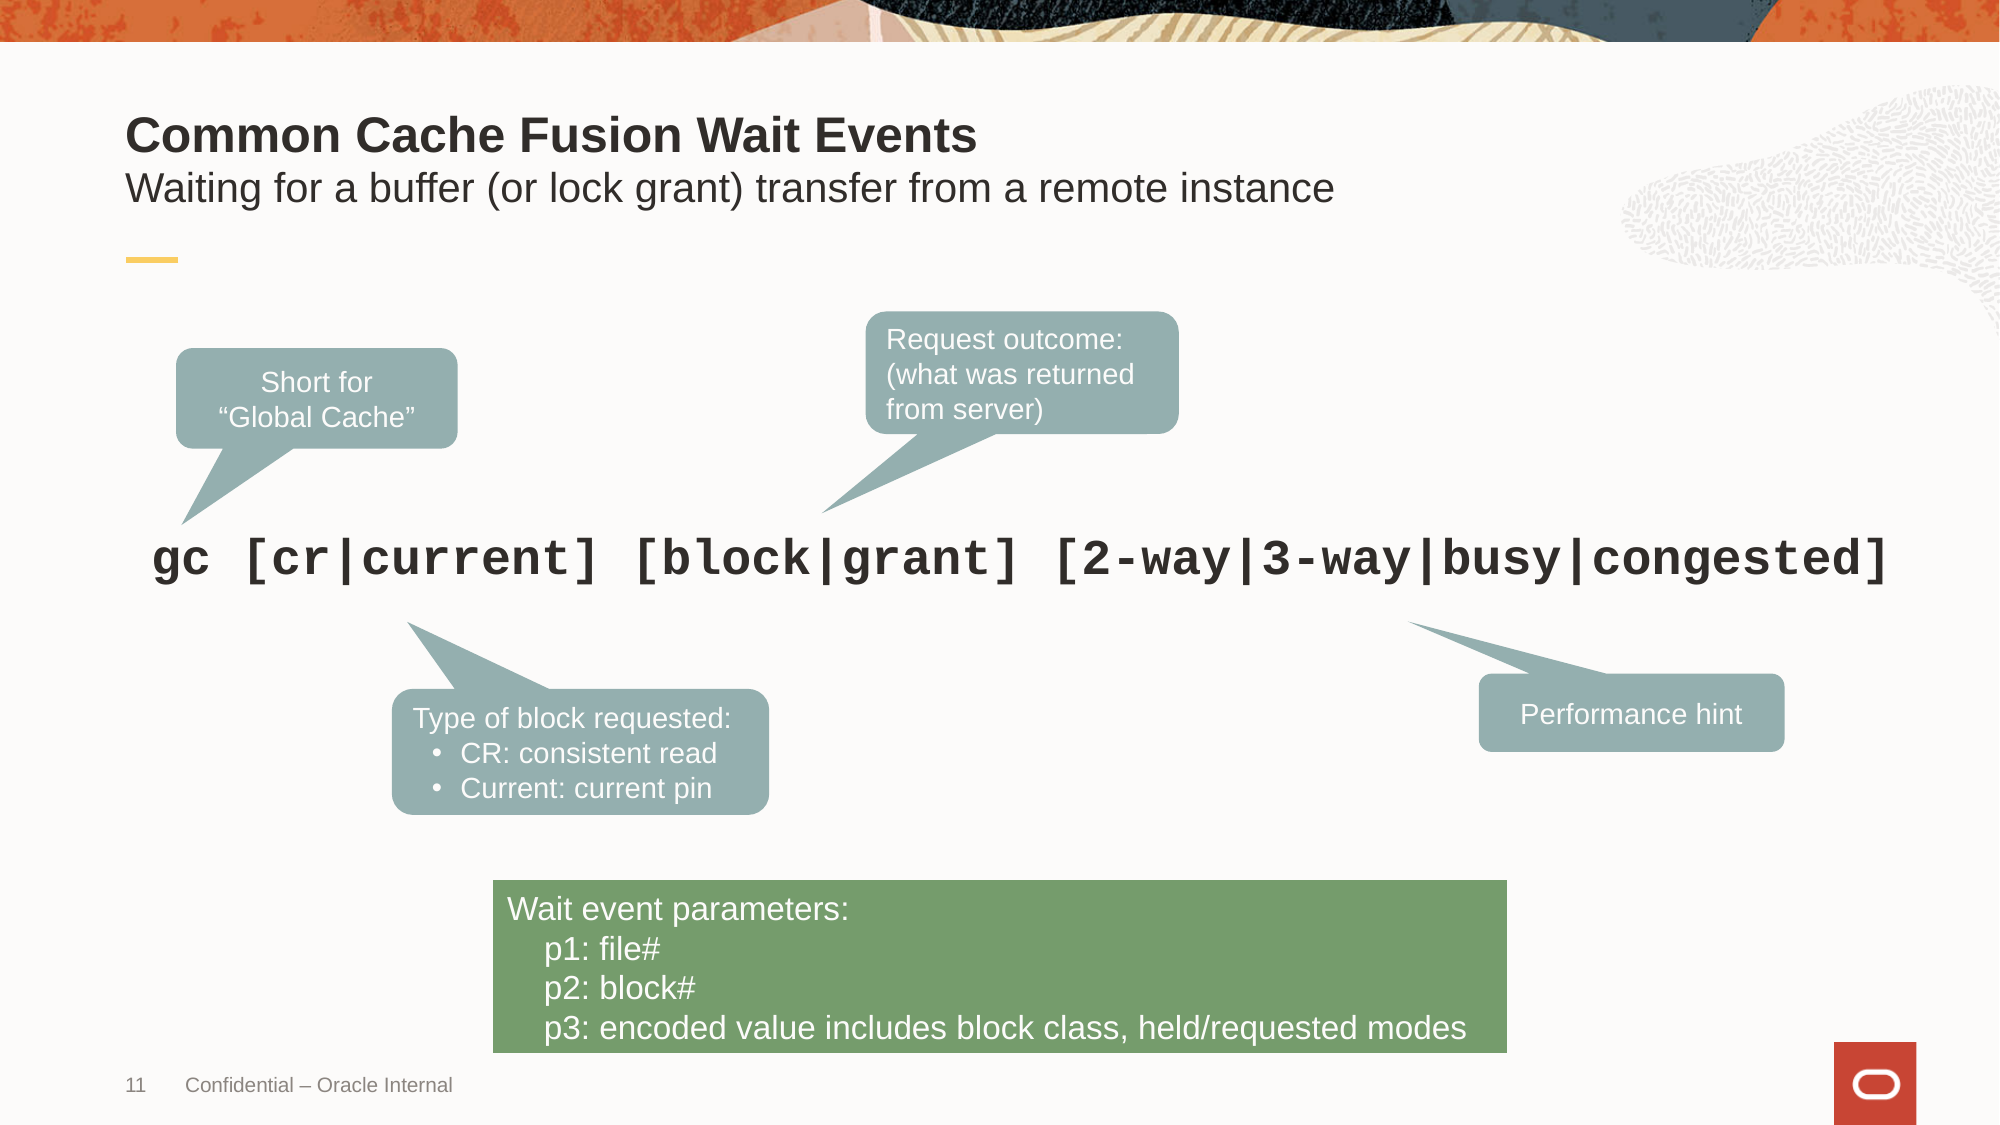

# Common Cache Fusion Wait Events
Waiting for a buffer (or lock grant) transfer from a remote instance
Request outcome: (what was returned from server)
Short for
“Global Cache”
gc [cr|current] [block|grant] [2-way|3-way|busy|congested]
Performance hint
Type of block requested:
CR: consistent read
Current: current pin
Wait event parameters:
    p1: file#
    p2: block#
    p3: encoded value includes block class, held/requested modes
11
Confidential – Oracle Internal